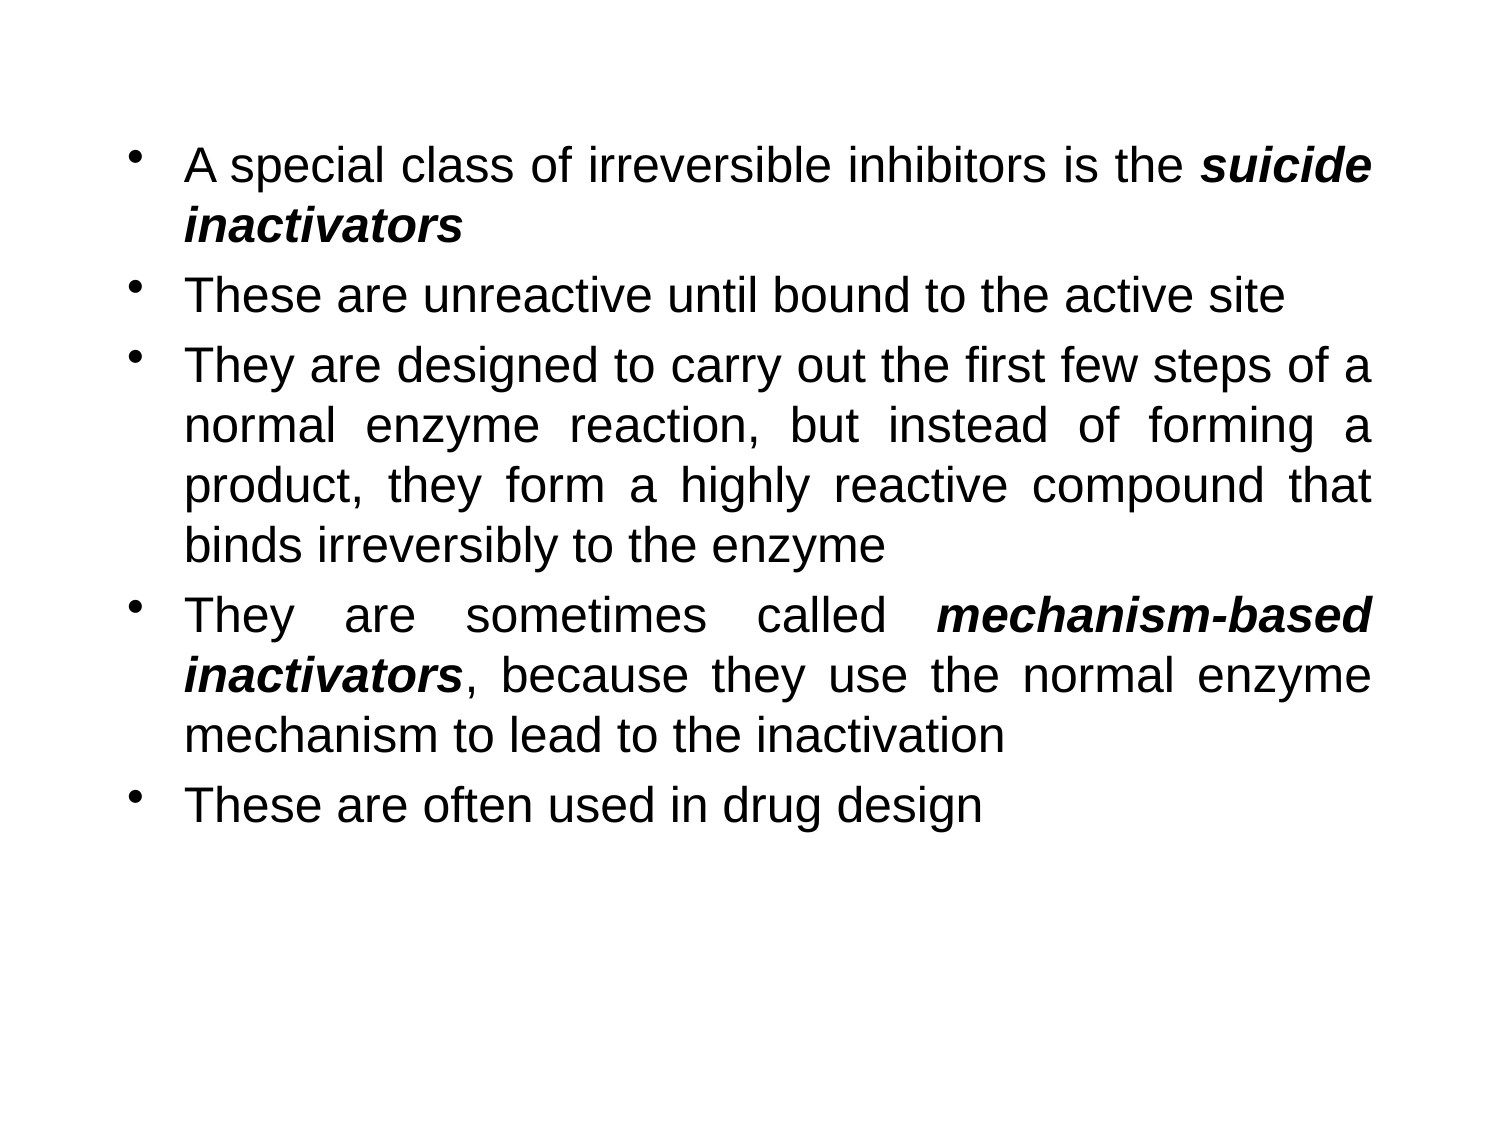

A special class of irreversible inhibitors is the suicide inactivators
These are unreactive until bound to the active site
They are designed to carry out the first few steps of a normal enzyme reaction, but instead of forming a product, they form a highly reactive compound that binds irreversibly to the enzyme
They are sometimes called mechanism-based inactivators, because they use the normal enzyme mechanism to lead to the inactivation
These are often used in drug design